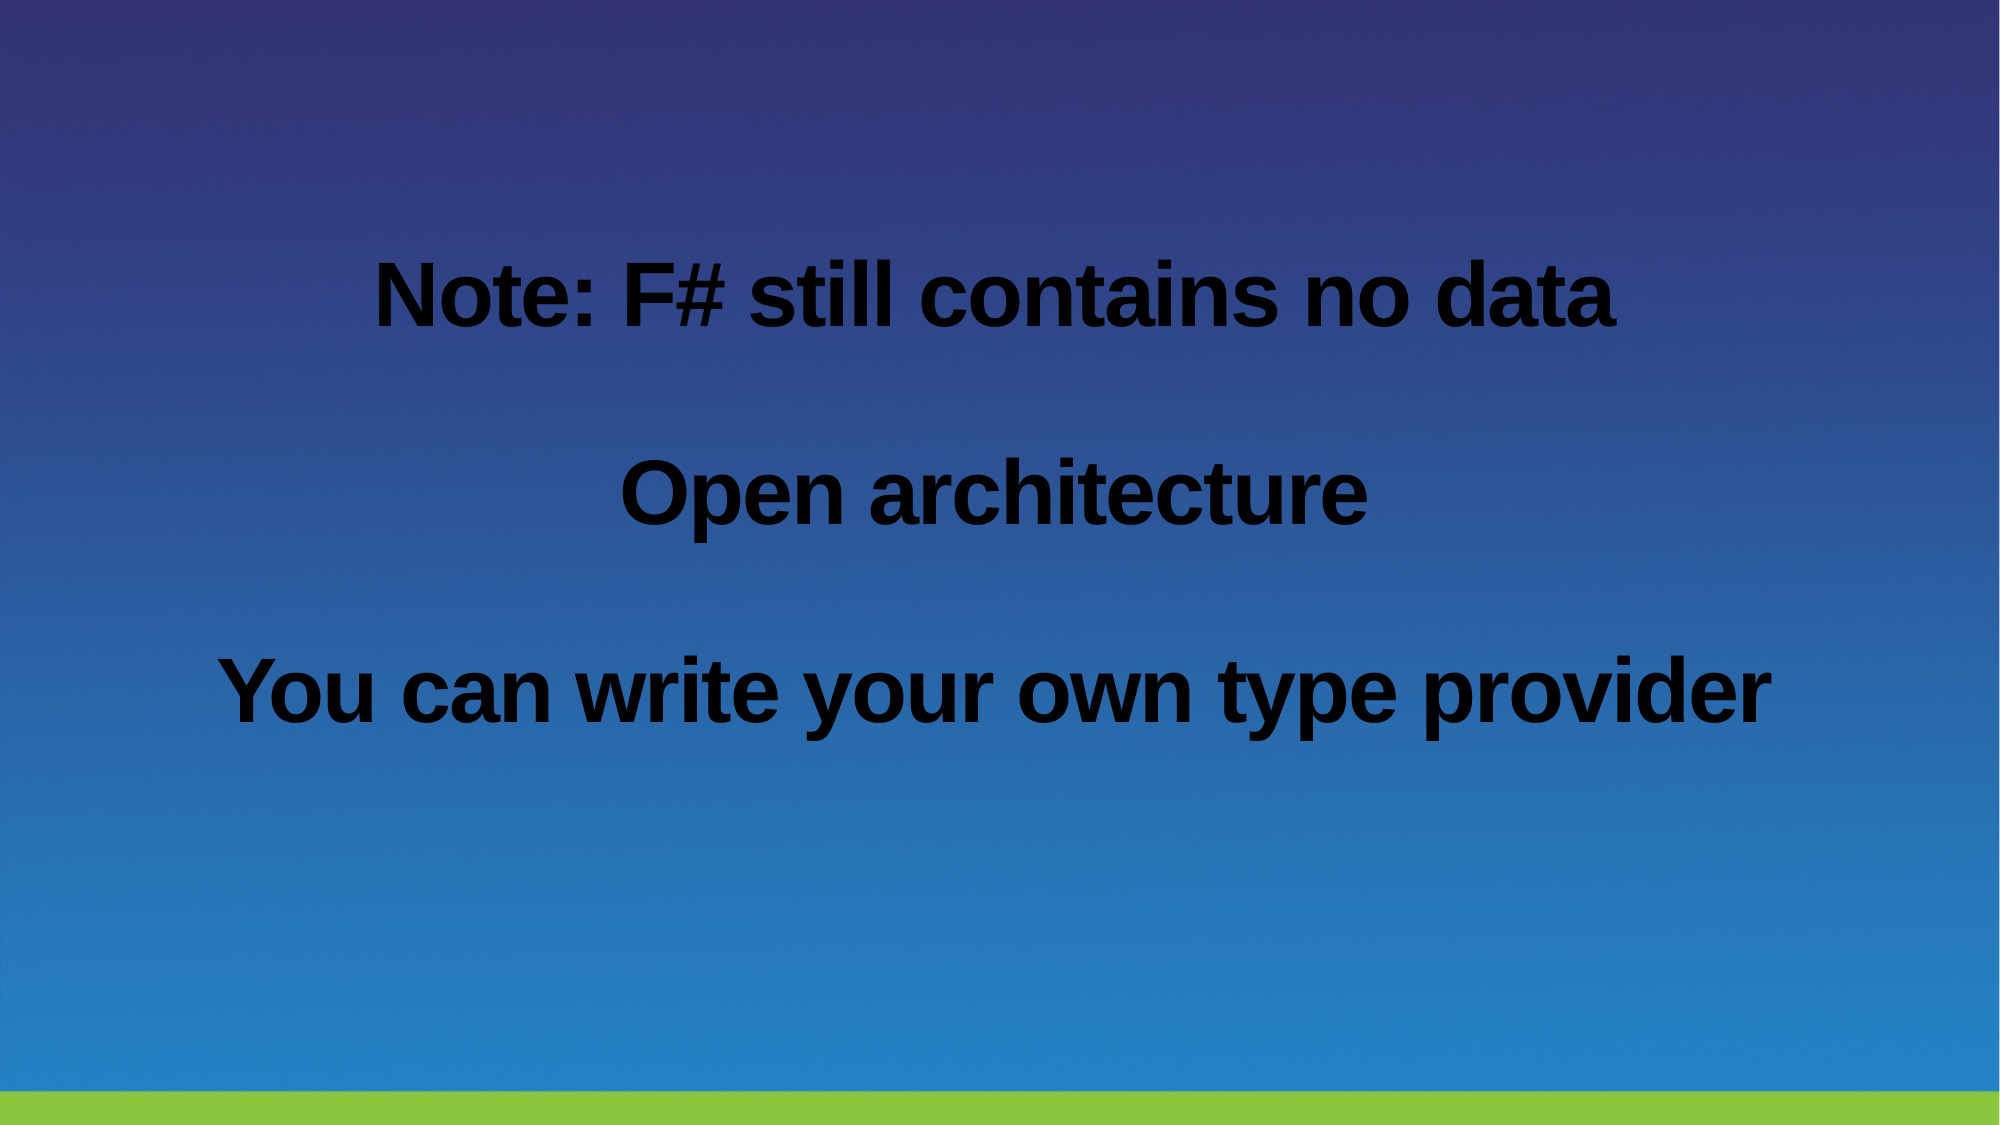

# Note: F# still contains no data Open architecture You can write your own type provider